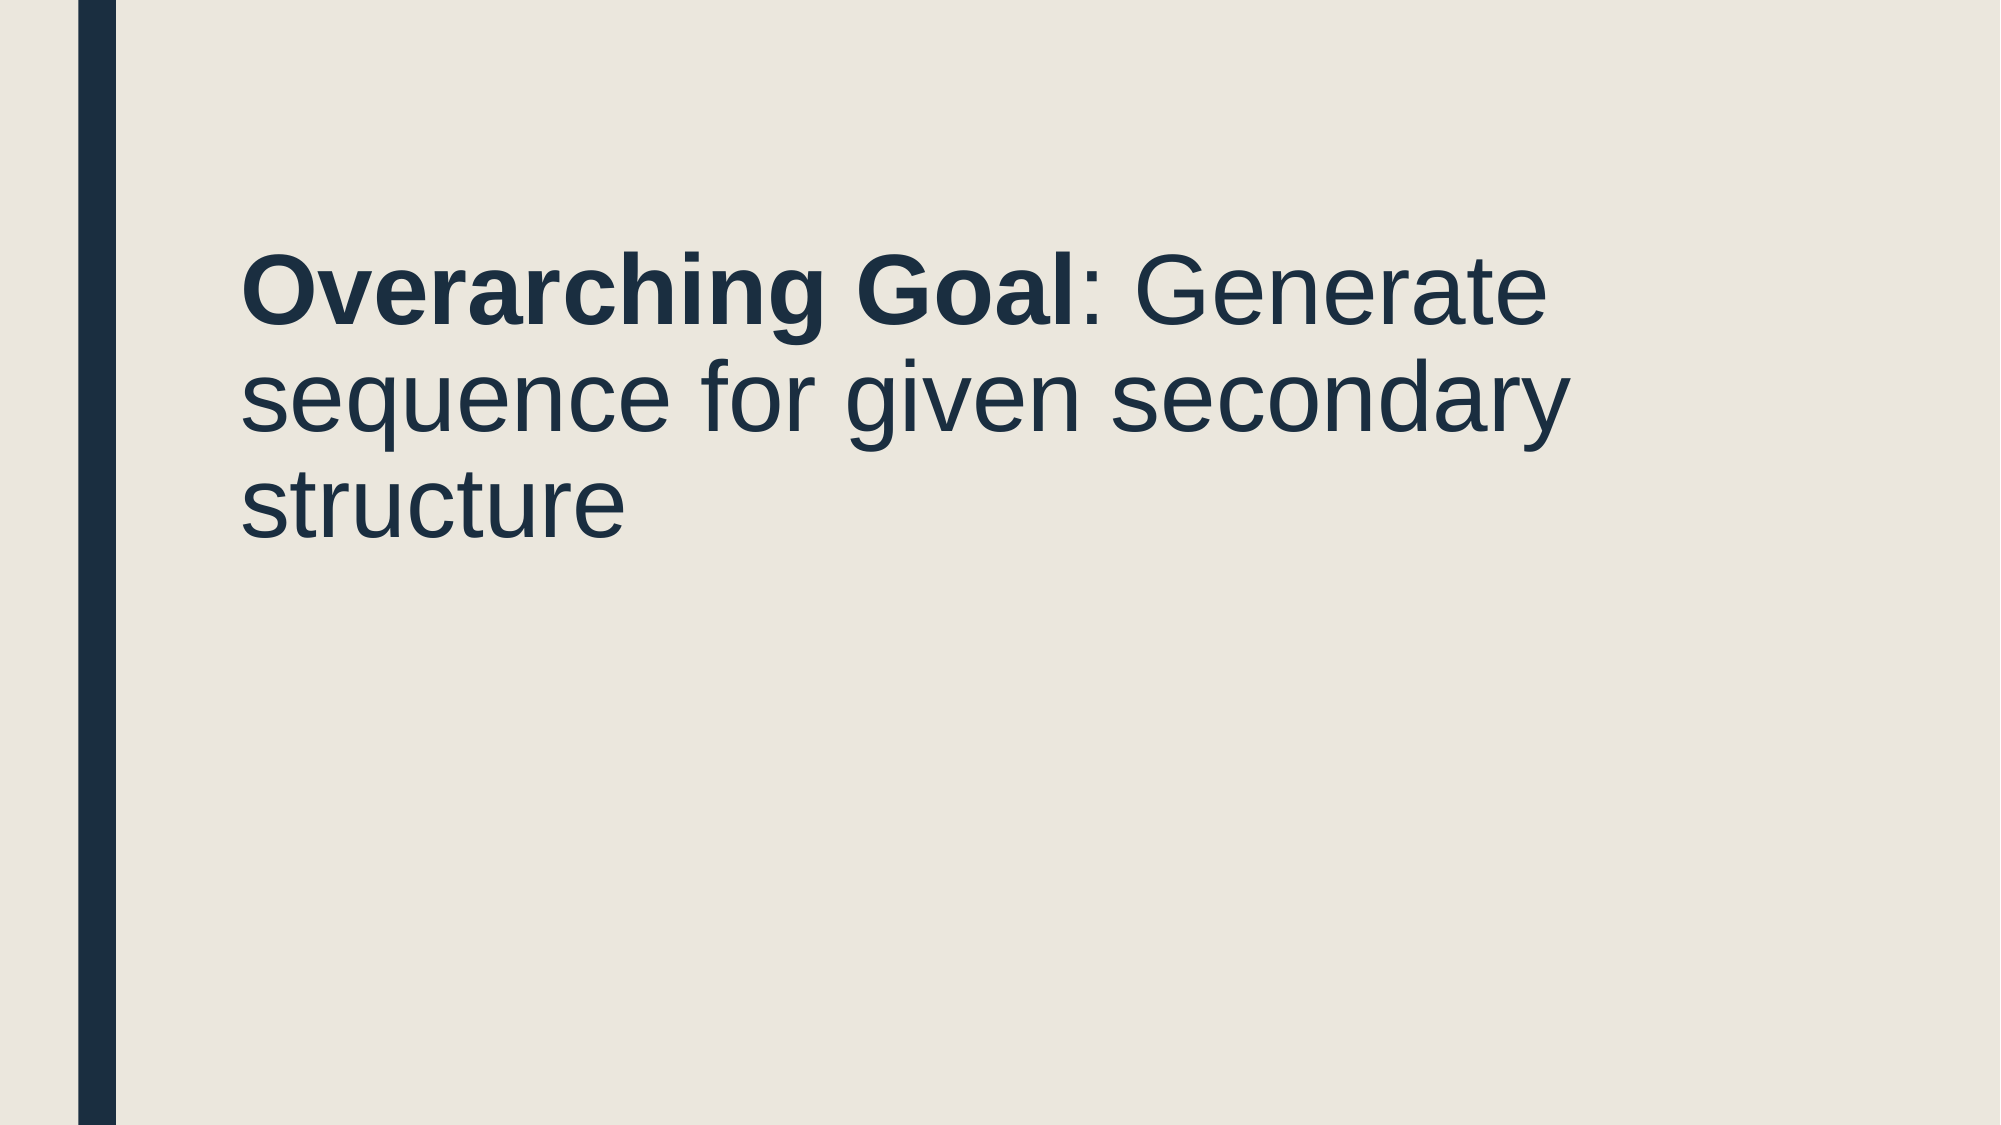

# Overarching Goal: Generate sequence for given secondary structure